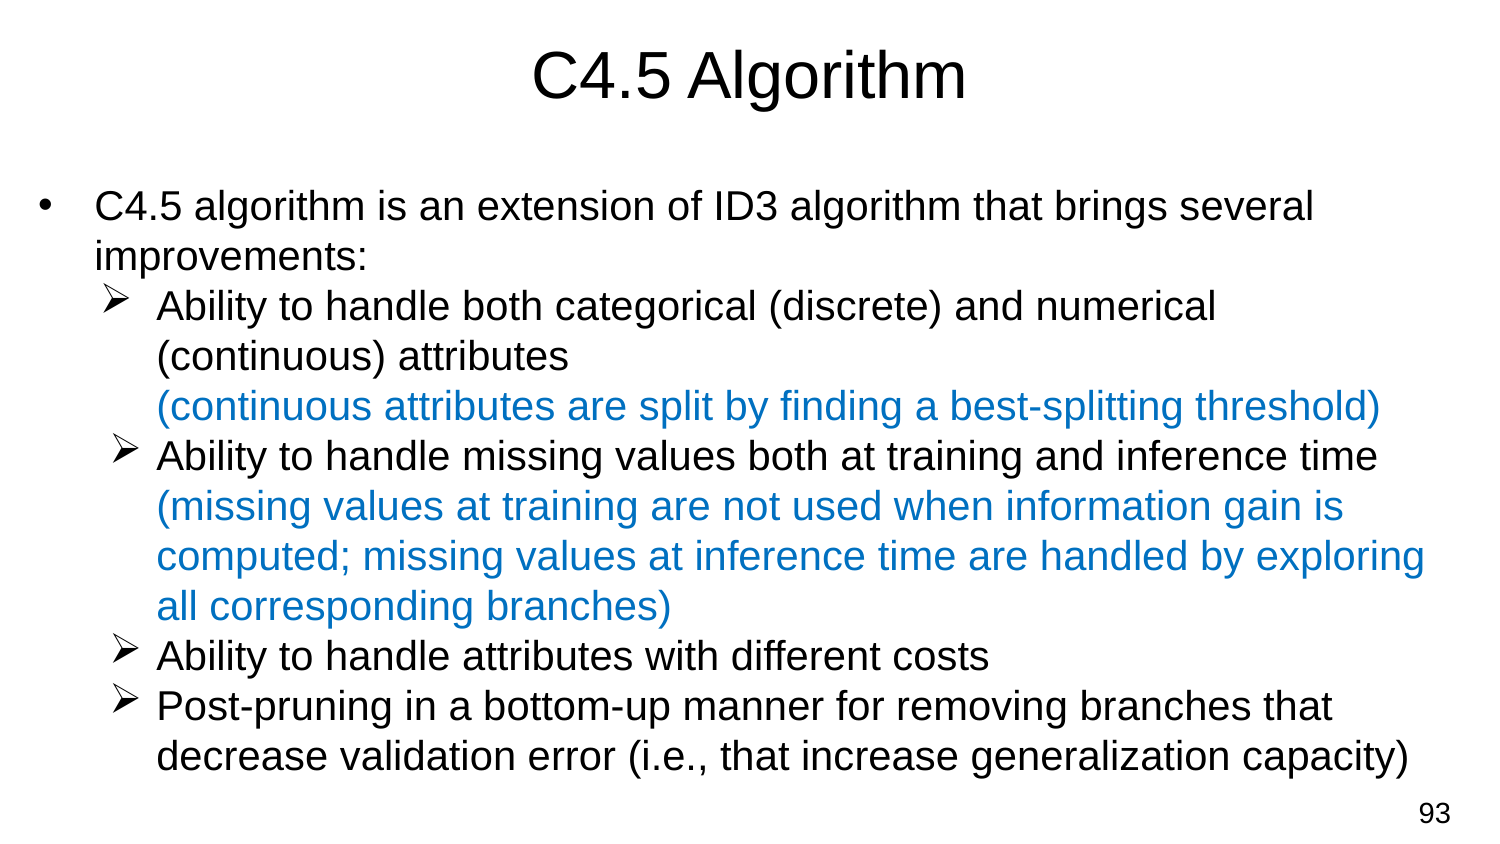

C4.5 Algorithm
C4.5 algorithm is an extension of ID3 algorithm that brings several improvements:
Ability to handle both categorical (discrete) and numerical (continuous) attributes
(continuous attributes are split by finding a best-splitting threshold)
Ability to handle missing values both at training and inference time
(missing values at training are not used when information gain is computed; missing values at inference time are handled by exploring all corresponding branches)
Ability to handle attributes with different costs
Post-pruning in a bottom-up manner for removing branches that decrease validation error (i.e., that increase generalization capacity)
93